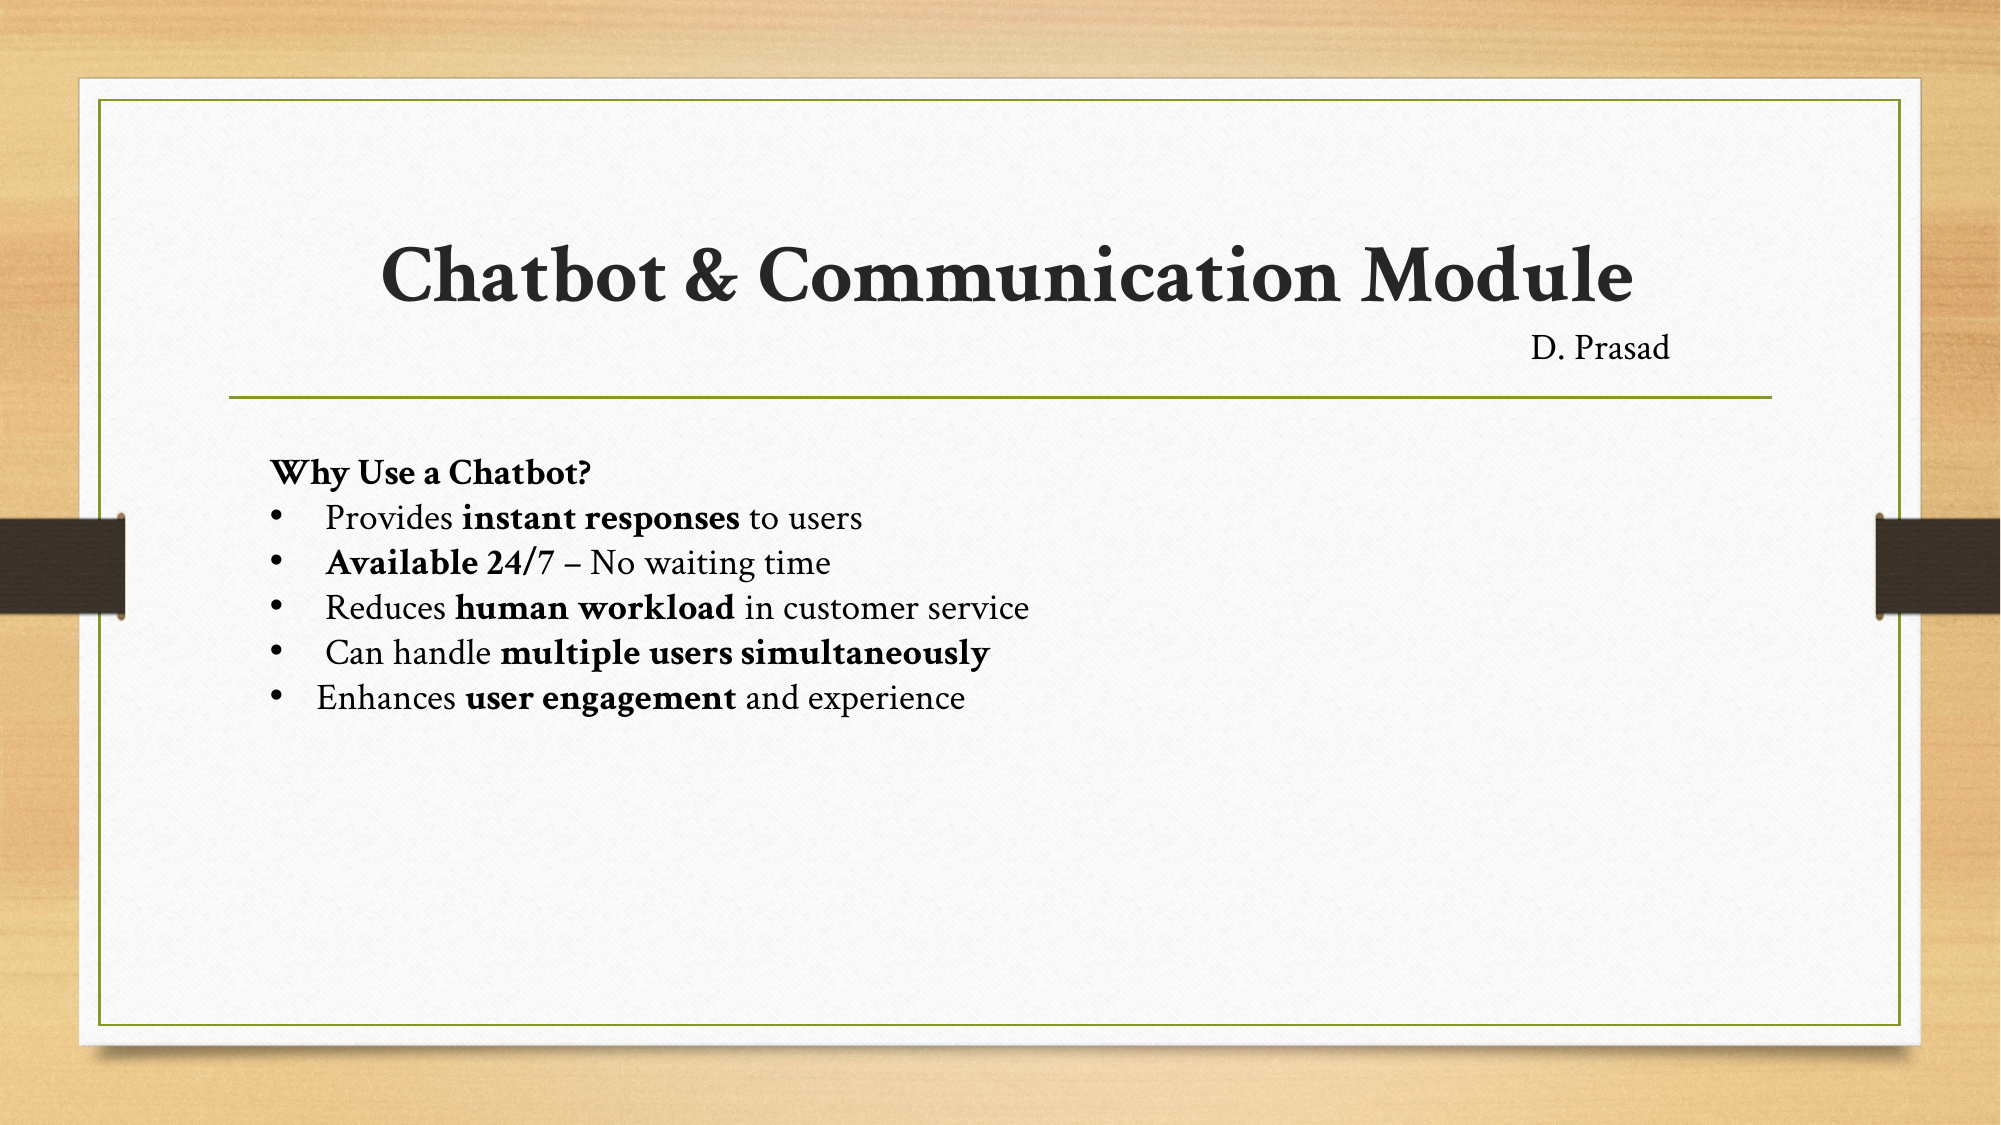

# Chatbot & Communication Module
D. Prasad
Why Use a Chatbot?
 Provides instant responses to users
 Available 24/7 – No waiting time
 Reduces human workload in customer service
 Can handle multiple users simultaneously
Enhances user engagement and experience